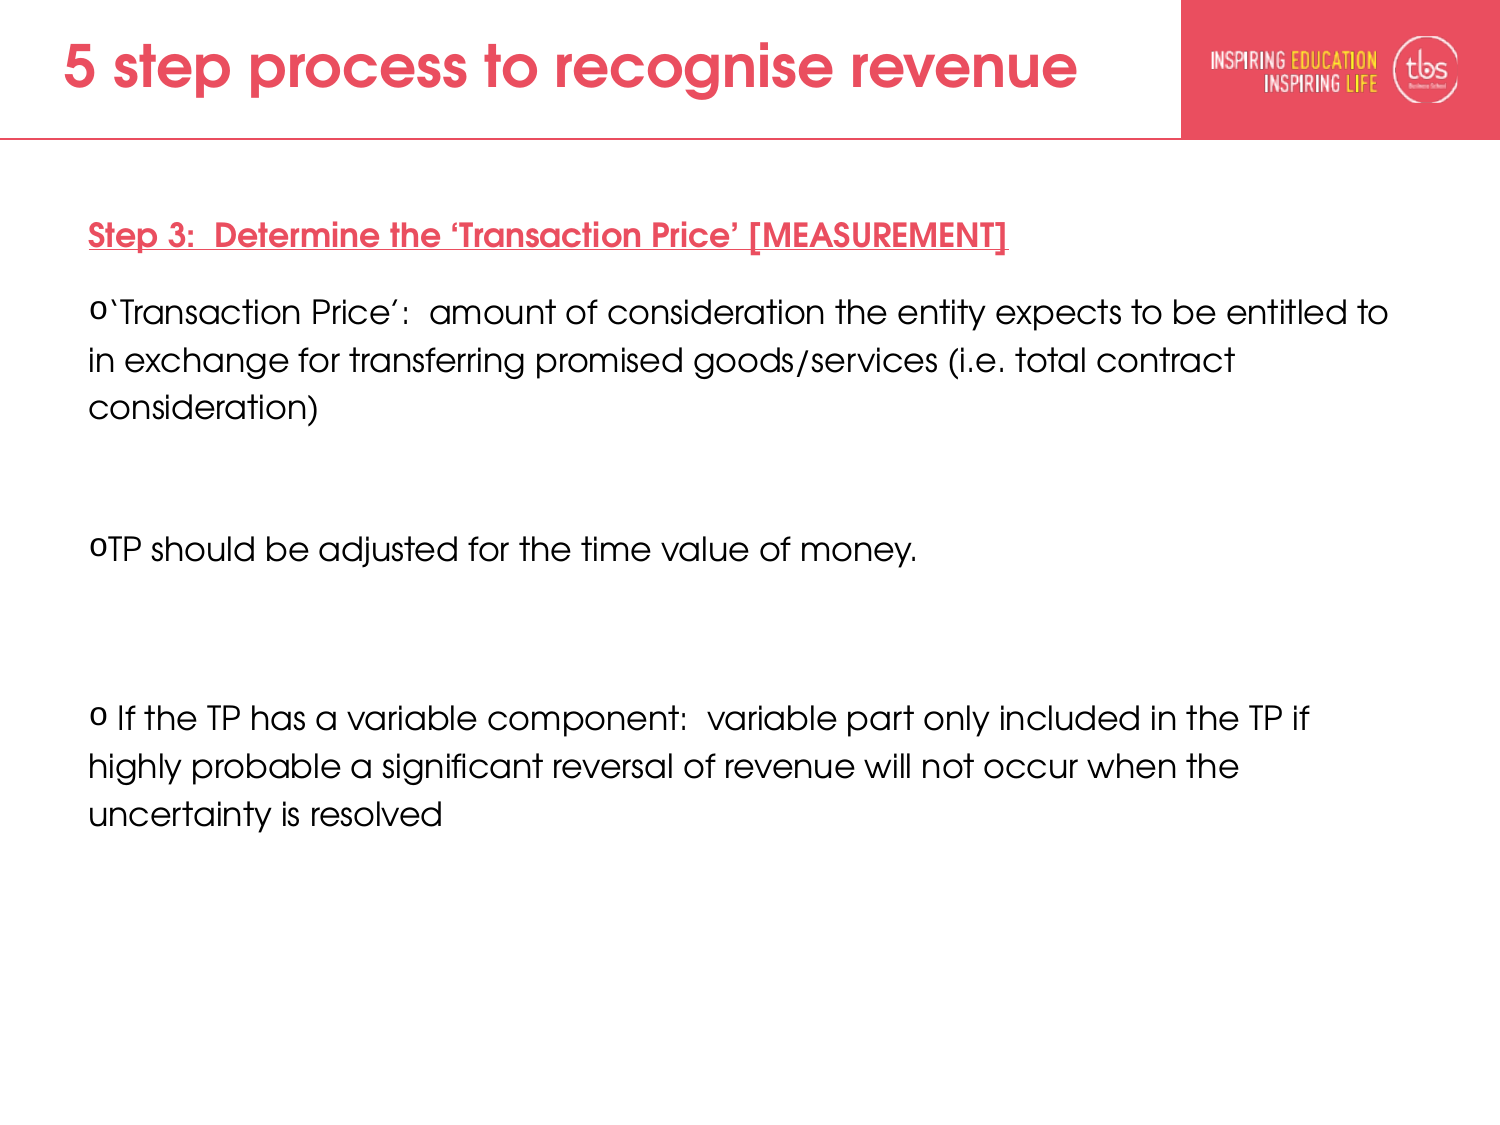

# 5 step process to recognise revenue
Step 3:  Determine the ‘Transaction Price’ [MEASUREMENT]
‘Transaction Price’:  amount of consideration the entity expects to be entitled to in exchange for transferring promised goods/services (i.e. total contract consideration)

TP should be adjusted for the time value of money.

 If the TP has a variable component:  variable part only included in the TP if highly probable a significant reversal of revenue will not occur when the uncertainty is resolved